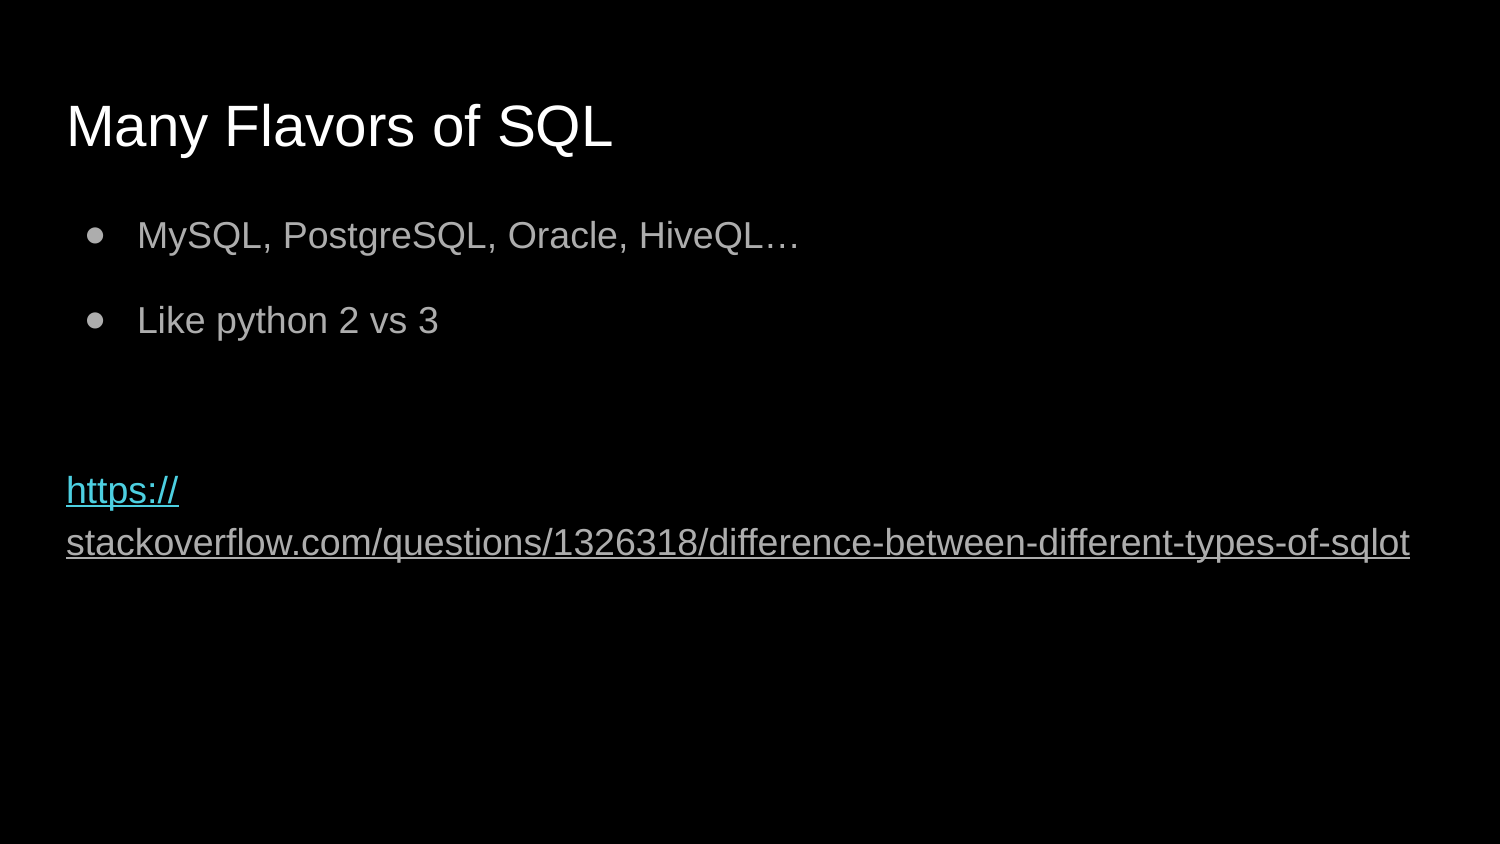

# Many Flavors of SQL
MySQL, PostgreSQL, Oracle, HiveQL…
Like python 2 vs 3

https://stackoverflow.com/questions/1326318/difference-between-different-types-of-sqlot

https://goo.gl/kCuA7F